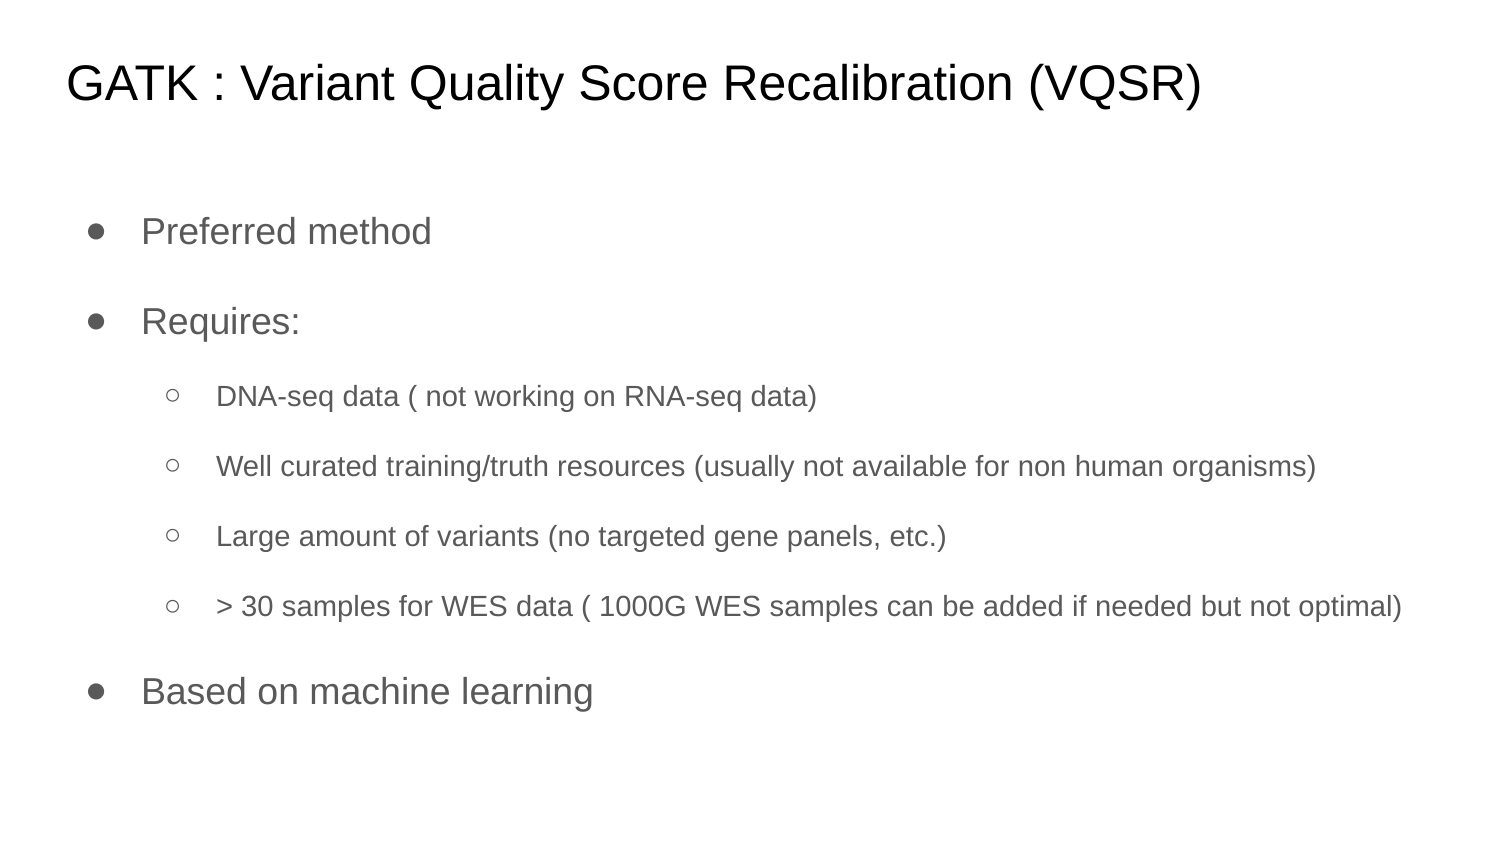

# GATK : Variant Quality Score Recalibration (VQSR)
Preferred method
Requires:
DNA-seq data ( not working on RNA-seq data)
Well curated training/truth resources (usually not available for non human organisms)
Large amount of variants (no targeted gene panels, etc.)
> 30 samples for WES data ( 1000G WES samples can be added if needed but not optimal)
Based on machine learning